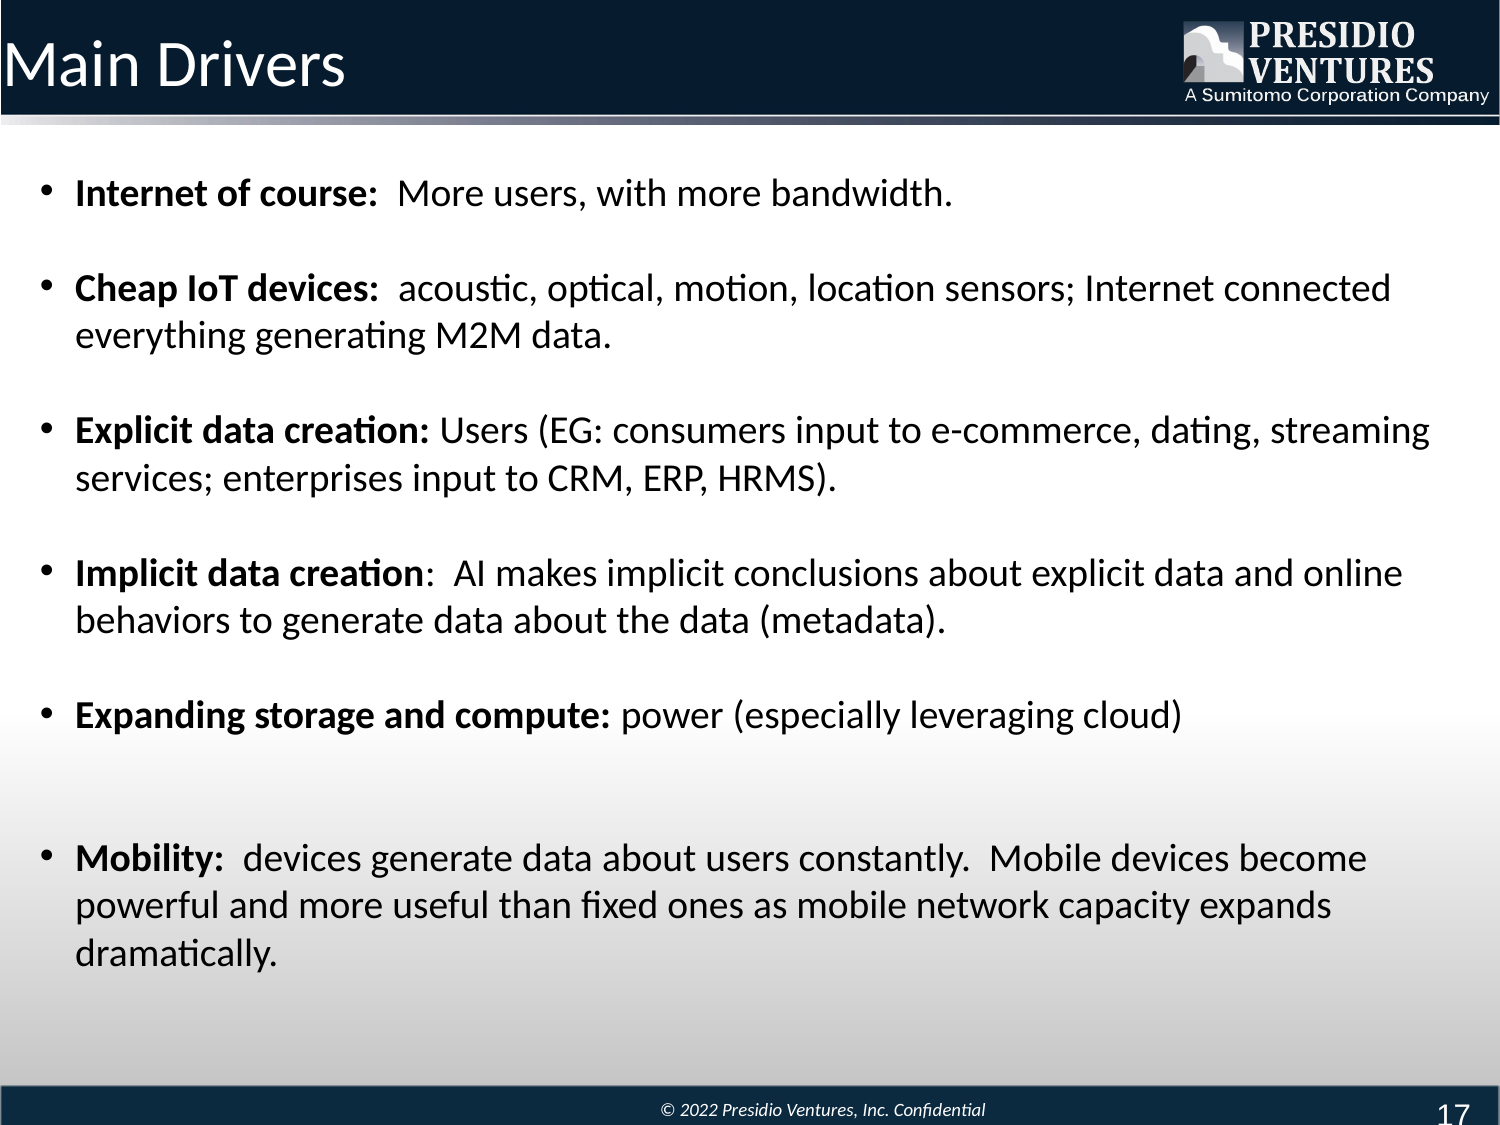

Main Drivers
Internet of course:  More users, with more bandwidth.

Cheap IoT devices:  acoustic, optical, motion, location sensors; Internet connected everything generating M2M data.

Explicit data creation: Users (EG: consumers input to e-commerce, dating, streaming services; enterprises input to CRM, ERP, HRMS).

Implicit data creation:  AI makes implicit conclusions about explicit data and online behaviors to generate data about the data (metadata).

Expanding storage and compute: power (especially leveraging cloud)

Mobility:  devices generate data about users constantly.  Mobile devices become powerful and more useful than fixed ones as mobile network capacity expands dramatically.

17